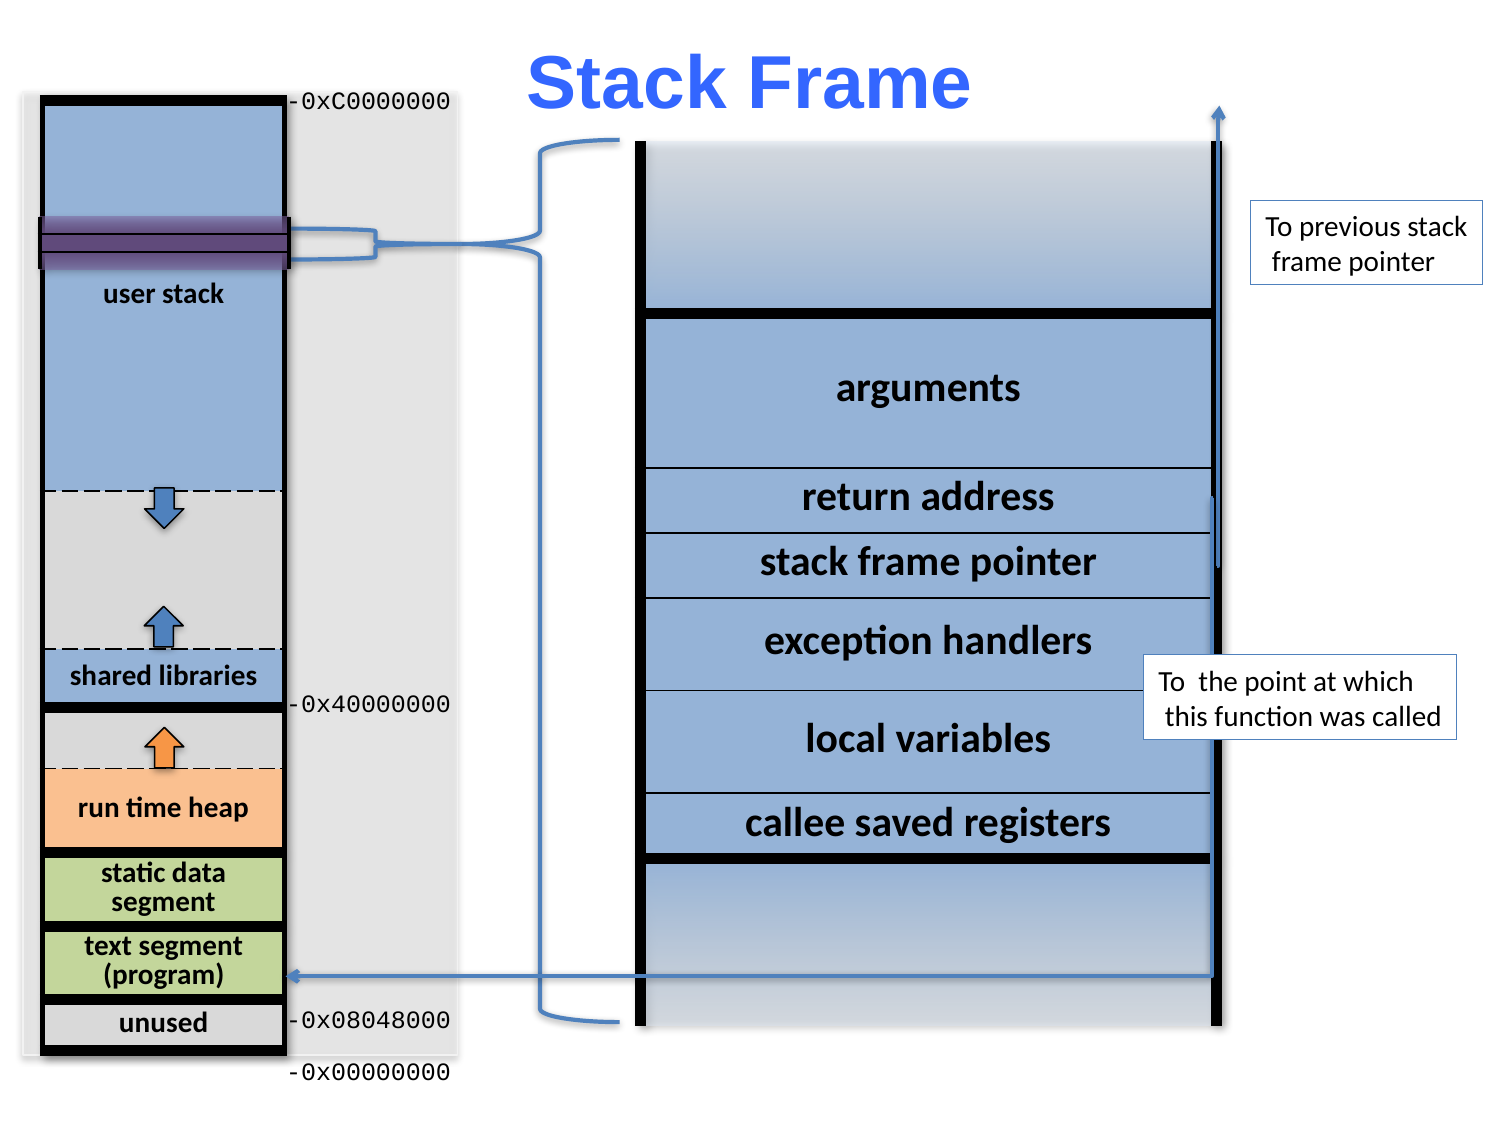

# Stack Frame
-0xC0000000

-0x40000000

-0x08048000
-0x00000000

| user stack |
| --- |
|  |
| shared libraries |
|  |
| run time heap |
| static data segment |
| text segment (program) |
| unused |

|  |
| --- |
| arguments |
| return address |
| stack frame pointer |
| exception handlers |
| local variables |
| callee saved registers |
|  |
To previous stack
 frame pointer
|  |
| --- |
|  |
|  |

To  the point at which
 this function was called